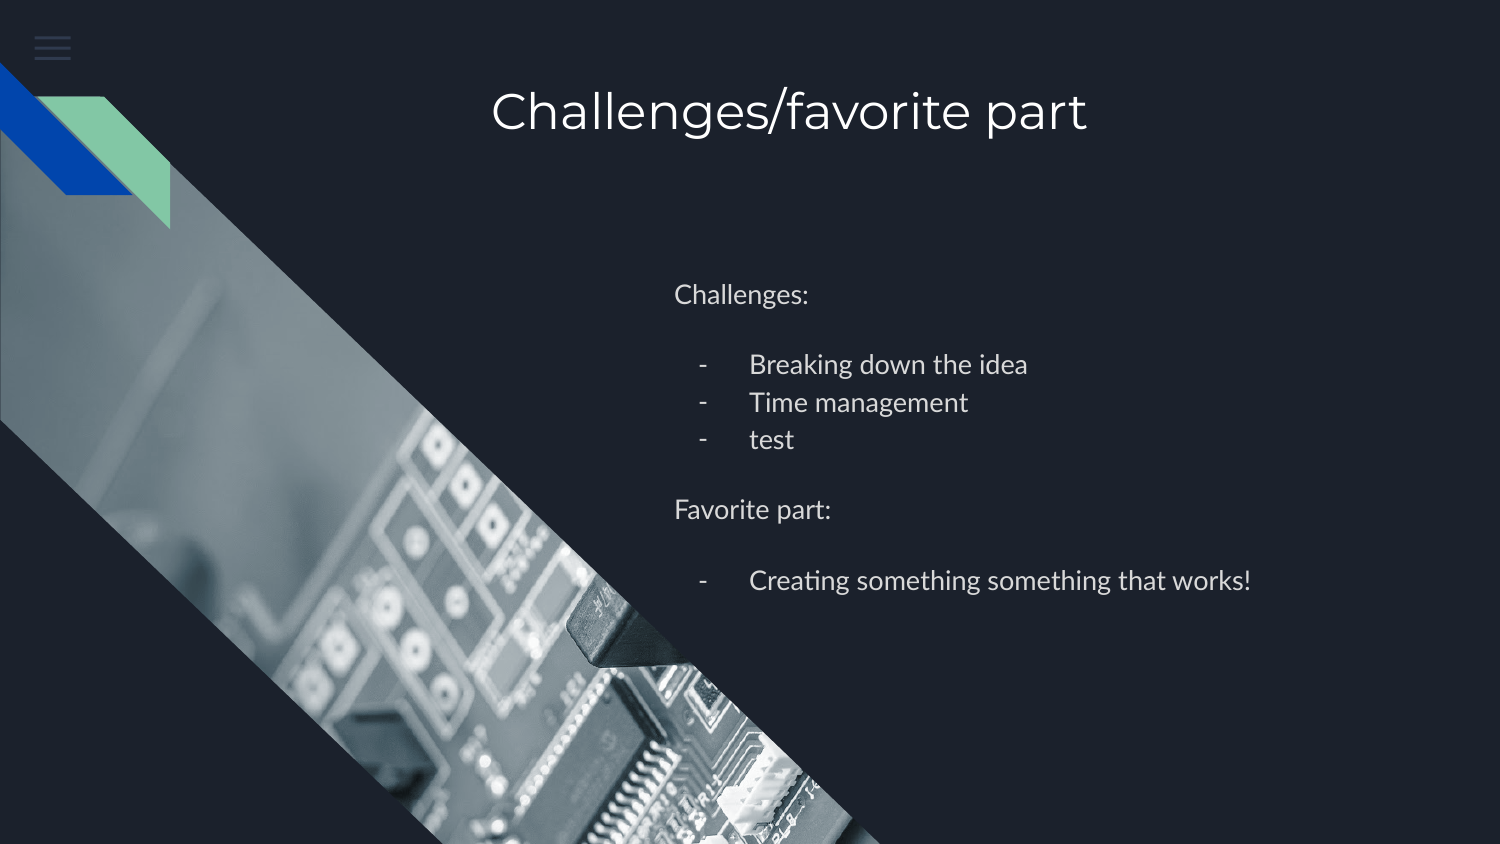

# Challenges/favorite part
Challenges:
Breaking down the idea
Time management
test
Favorite part:
Creating something something that works!